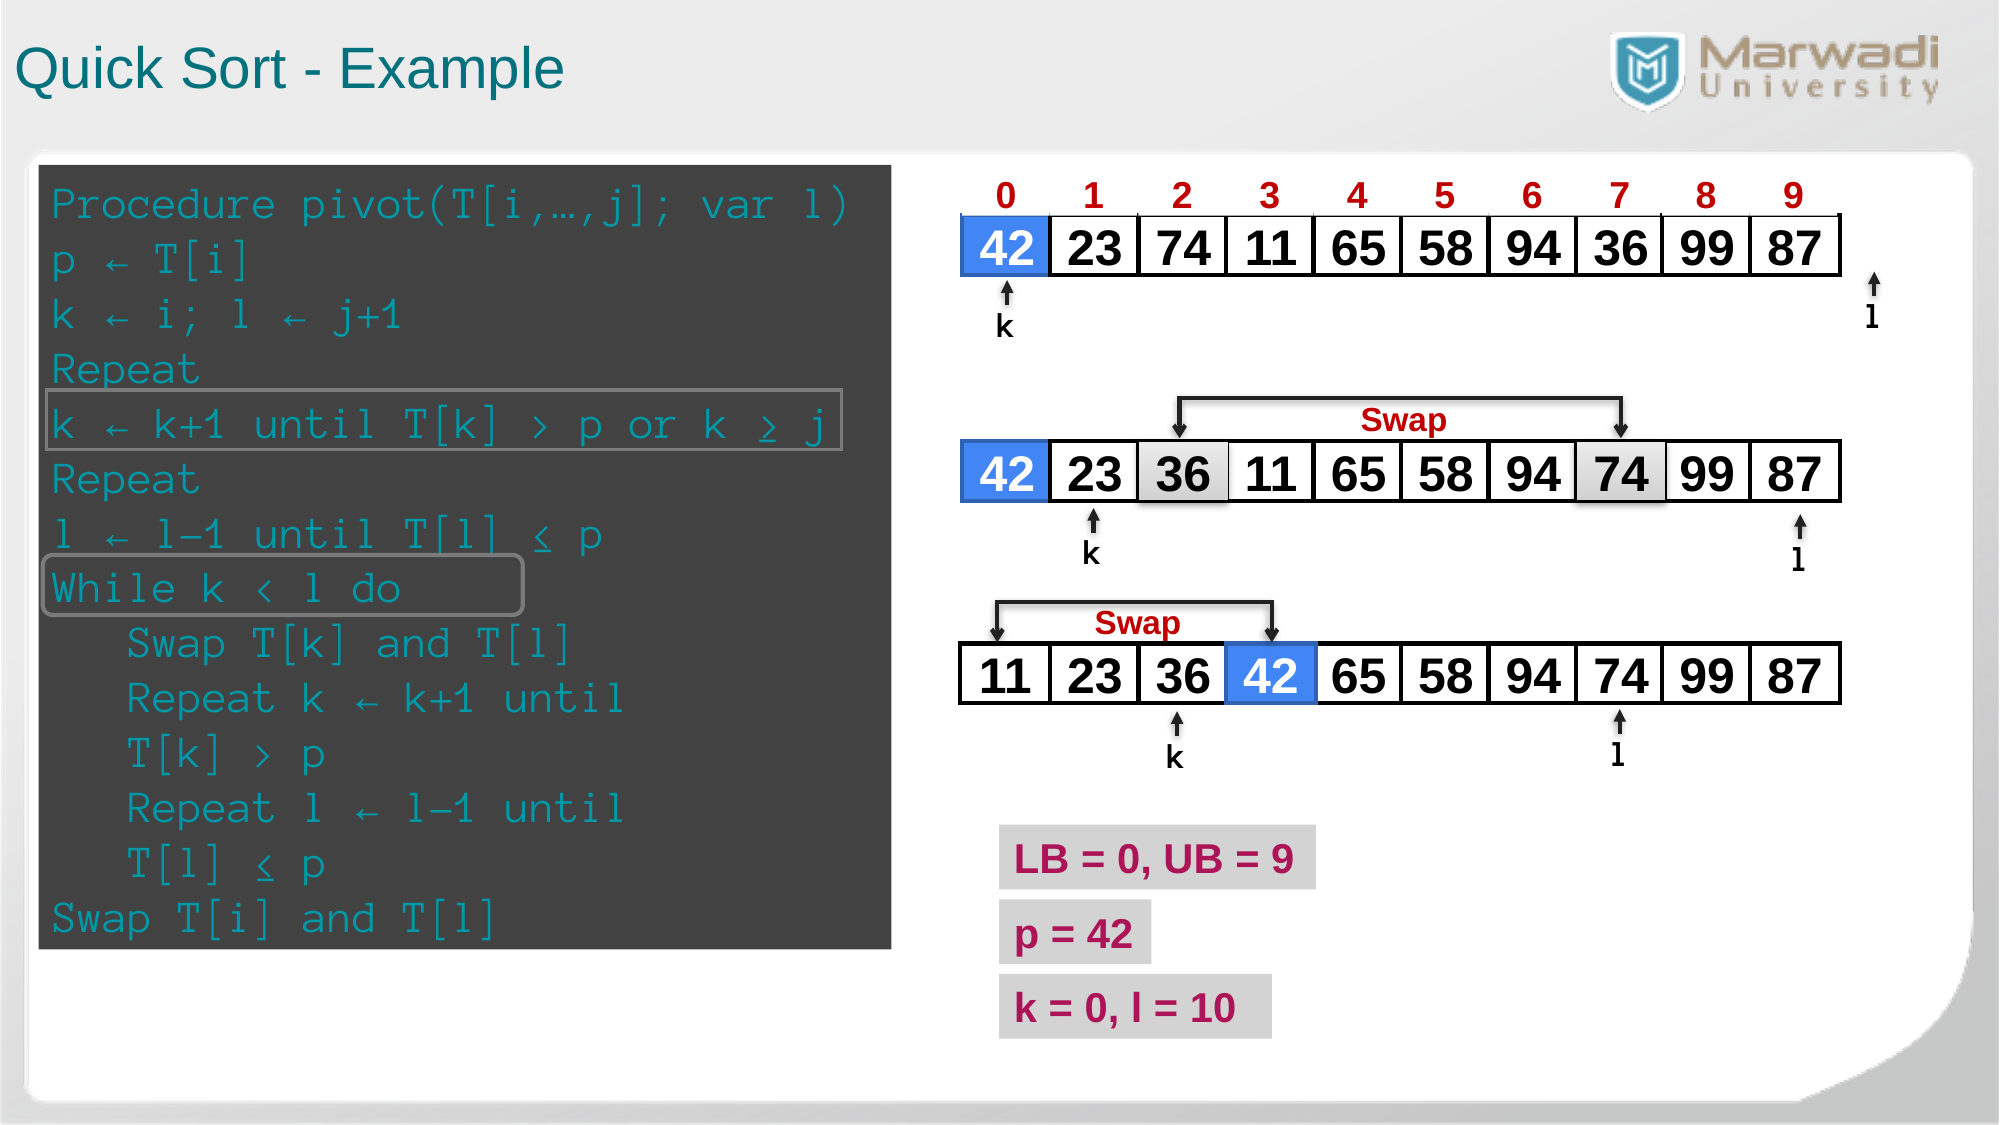

Quick Sort - Example
Procedure pivot(T[i,…,j]; var l)
p ← T[i]
k ← i; l ← j+1
Repeat
k ← k+1 until T[k] > p or k ≥ j
Repeat
l ← l-1 until T[l] ≤ p
While k < l do
   Swap T[k] and T[l]
   Repeat k ← k+1 until
   T[k] > p
   Repeat l ← l-1 until
   T[l] ≤ p
Swap T[i] and T[l]
0
1
2
3
4
5
6
7
8
9
42
23
74
11
65
58
94
36
99
87
l
k

Swap

42
23
74
36
11
65
58
94
36
74
99
87
k
l

Swap

11
42
23
36
11
42
65
58
94
74
99
87
l
k
LB = 0, UB = 9
p = 42
k = 0, l = 10